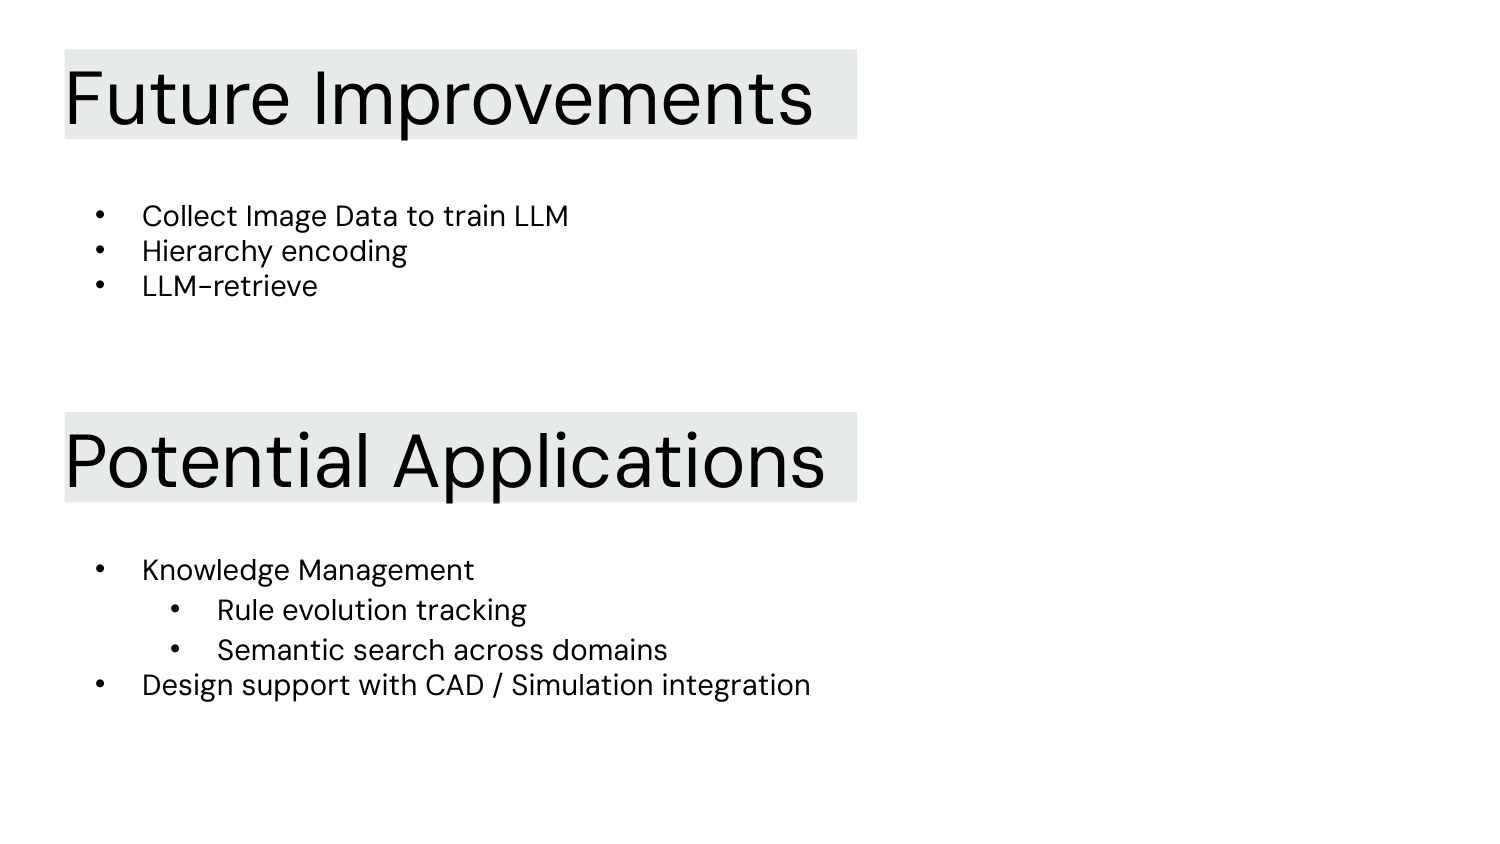

Future Improvements
Collect Image Data to train LLM
Hierarchy encoding
LLM-retrieve
Potential Applications
Knowledge Management
Rule evolution tracking
Semantic search across domains
Design support with CAD / Simulation integration